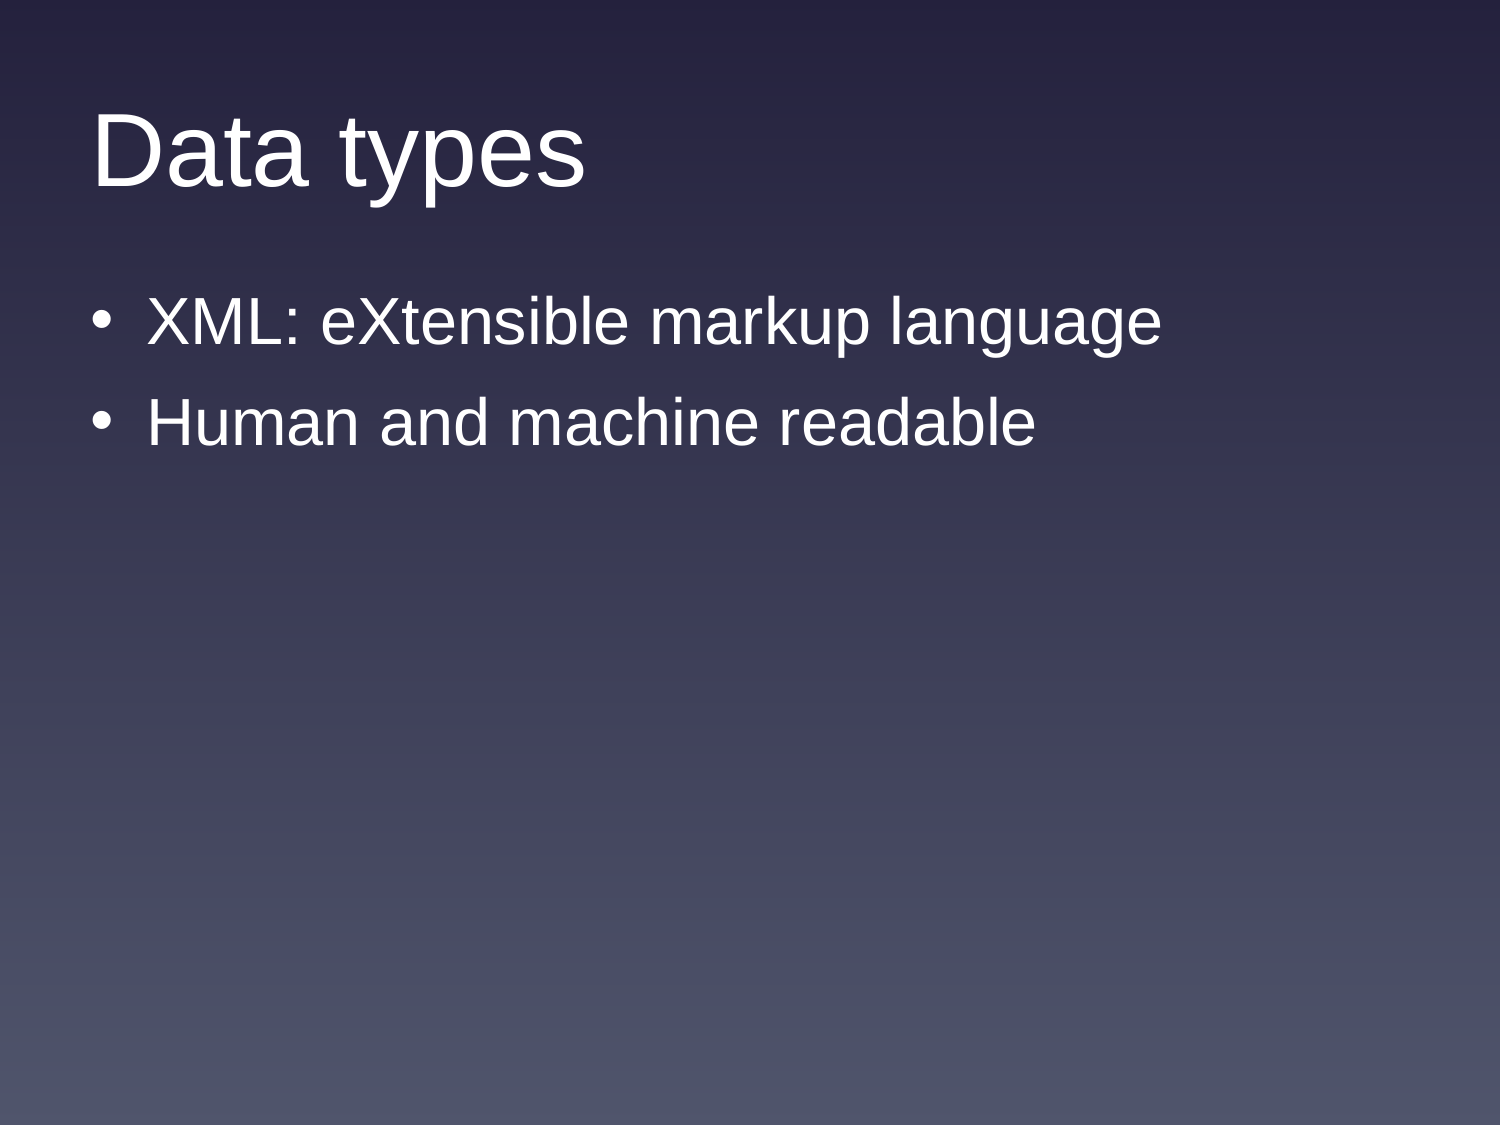

# Data types
XML: eXtensible markup language
Human and machine readable